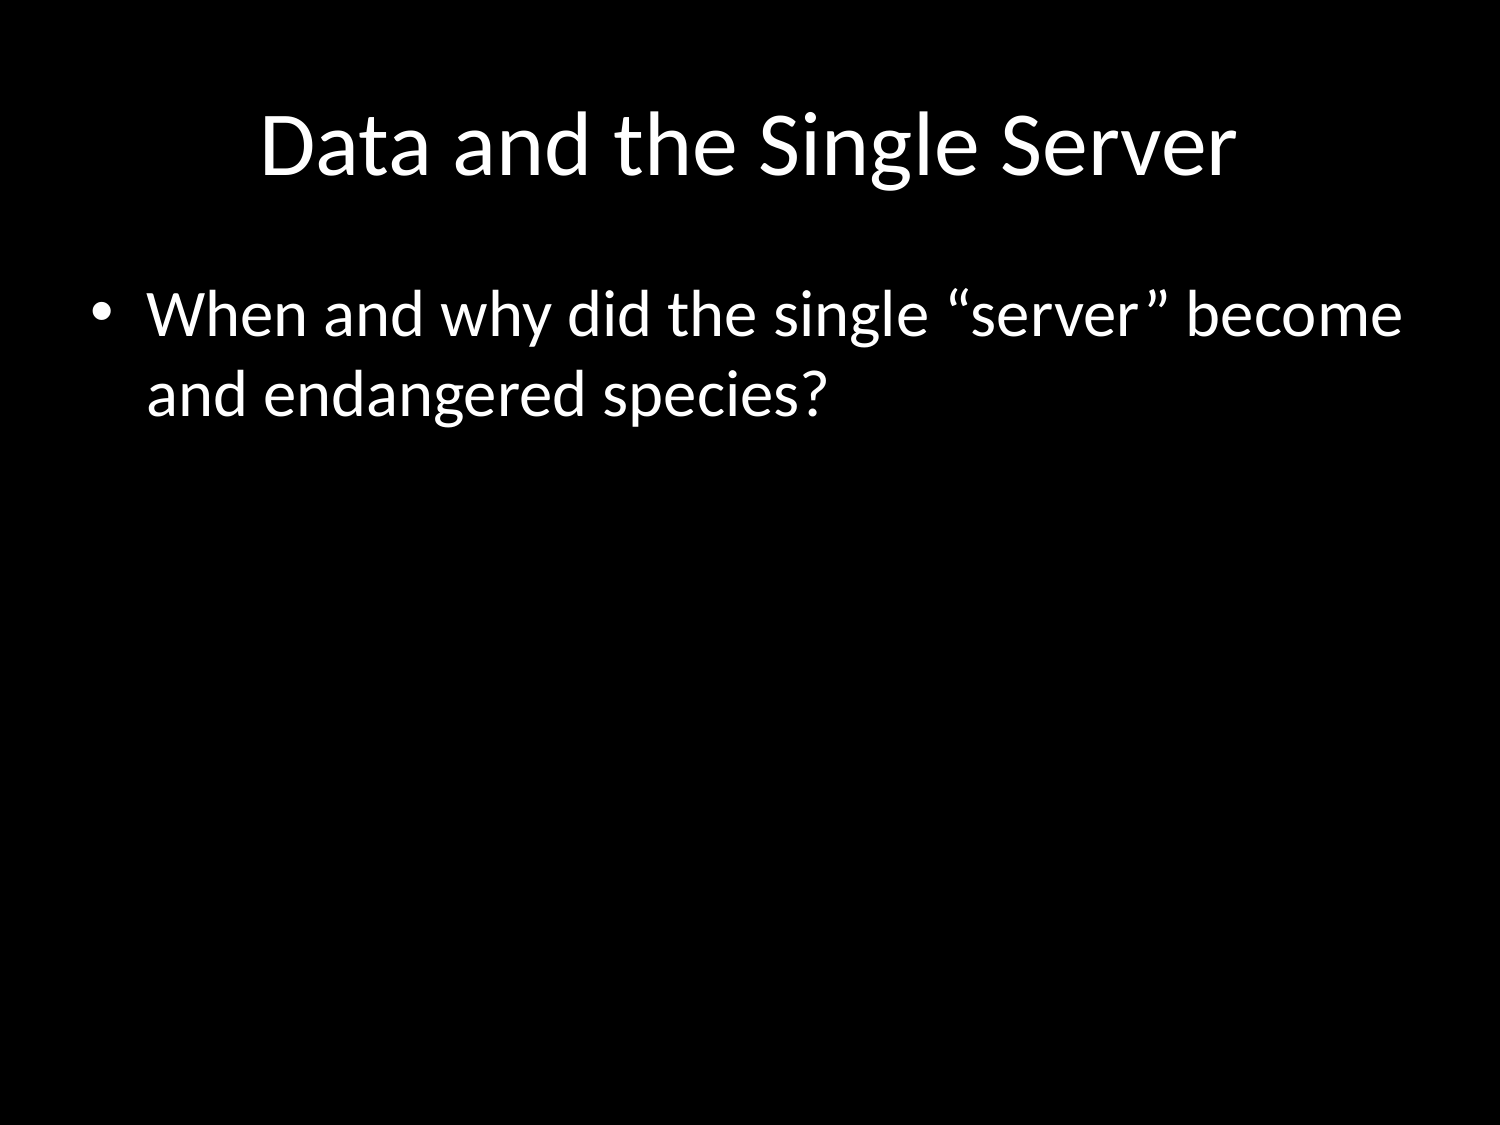

# Data and the Single Server
When and why did the single “server” become and endangered species?